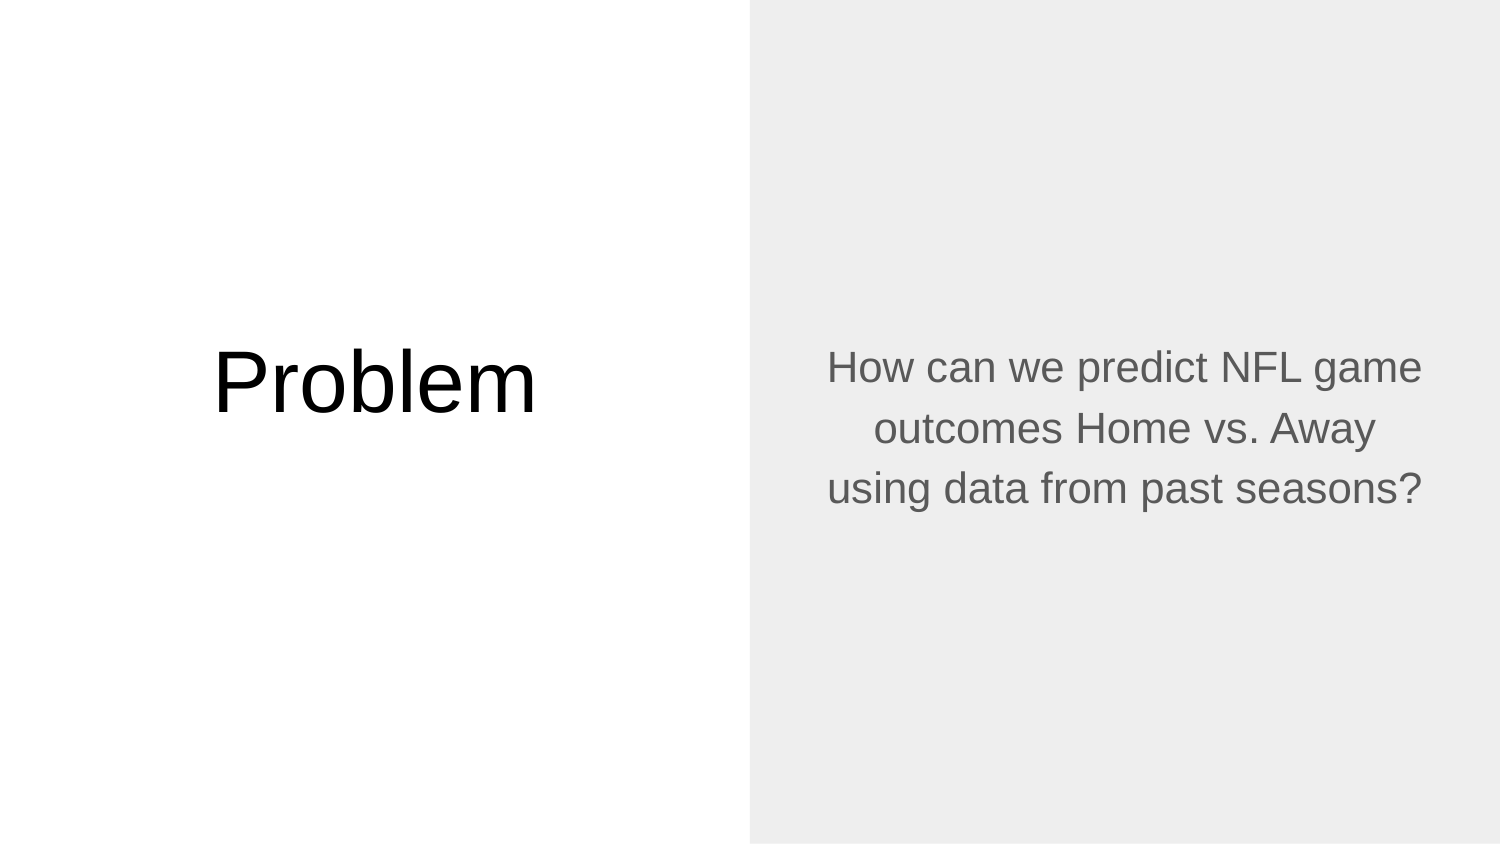

How can we predict NFL game outcomes Home vs. Away using data from past seasons?
# Problem